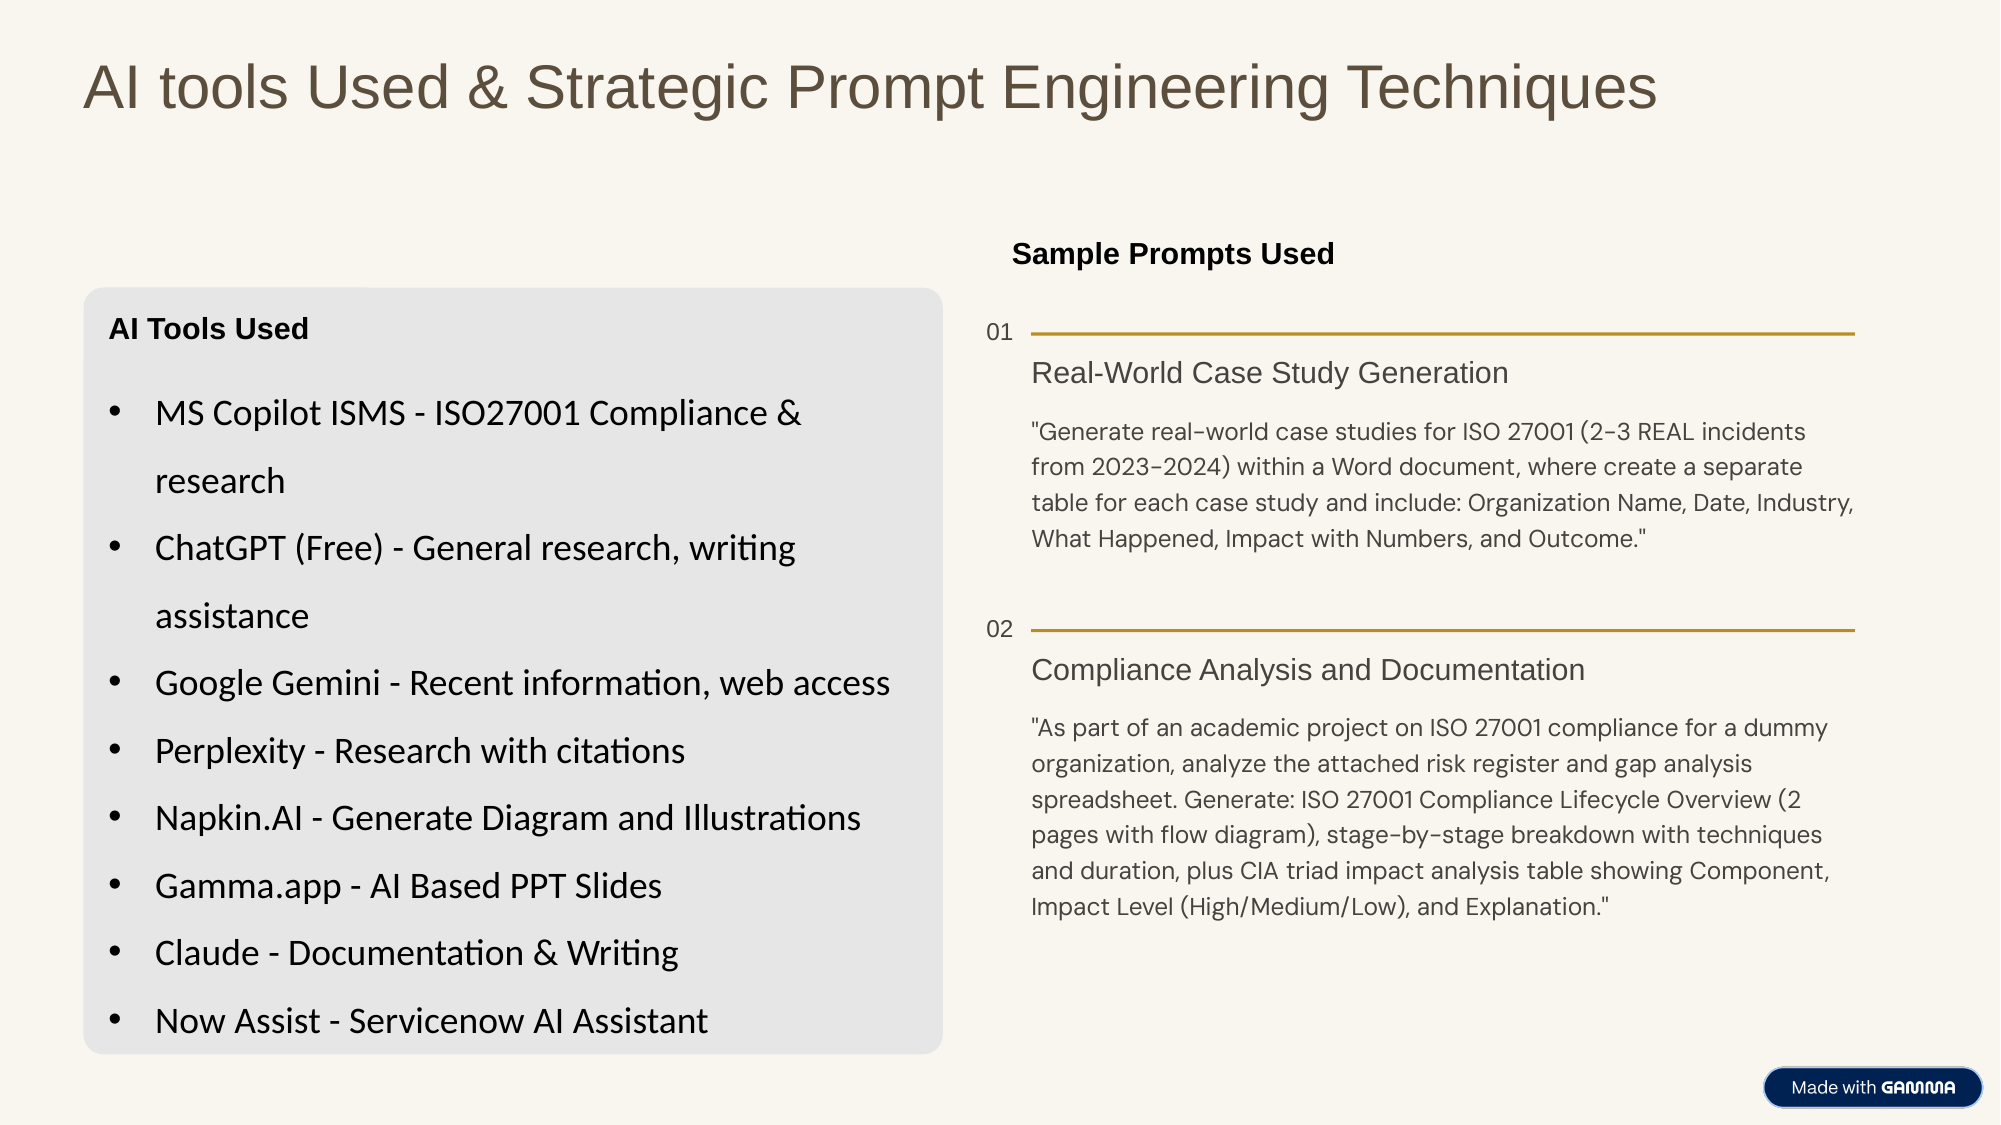

AI tools Used & Strategic Prompt Engineering Techniques
Sample Prompts Used

AI Tools Used
01

Real-World Case Study Generation
MS Copilot ISMS - ISO27001 Compliance & research
ChatGPT (Free) - General research, writing assistance
Google Gemini - Recent information, web access
Perplexity - Research with citations
Napkin.AI - Generate Diagram and Illustrations
Gamma.app - AI Based PPT Slides
Claude - Documentation & Writing
Now Assist - Servicenow AI Assistant

"Generate real-world case studies for ISO 27001 (2-3 REAL incidents from 2023-2024) within a Word document, where create a separate table for each case study and include: Organization Name, Date, Industry, What Happened, Impact with Numbers, and Outcome."
02

Compliance Analysis and Documentation
"As part of an academic project on ISO 27001 compliance for a dummy organization, analyze the attached risk register and gap analysis spreadsheet. Generate: ISO 27001 Compliance Lifecycle Overview (2 pages with flow diagram), stage-by-stage breakdown with techniques and duration, plus CIA triad impact analysis table showing Component, Impact Level (High/Medium/Low), and Explanation."